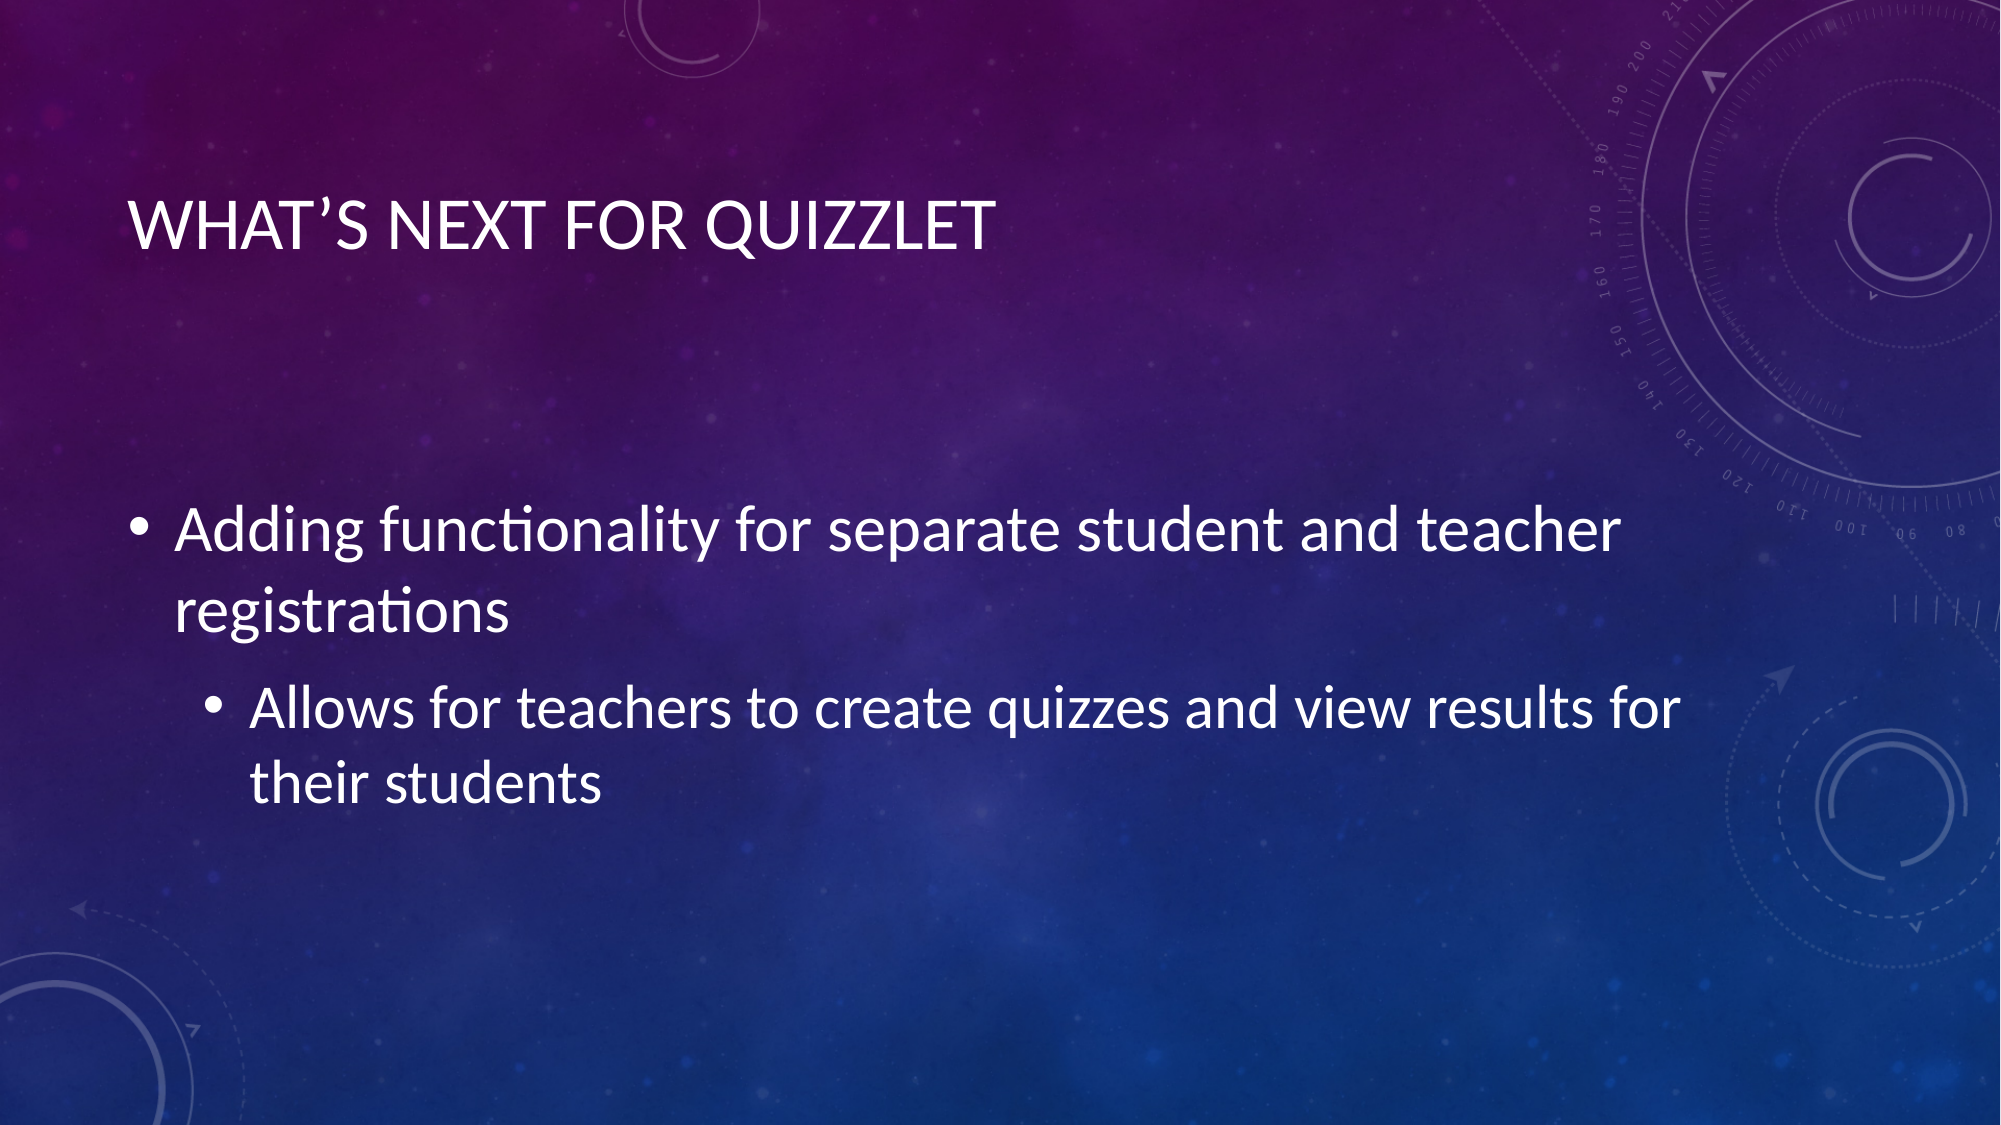

# WHAT’S NEXT FOR QUIZZLET
Adding functionality for separate student and teacher registrations
Allows for teachers to create quizzes and view results for their students